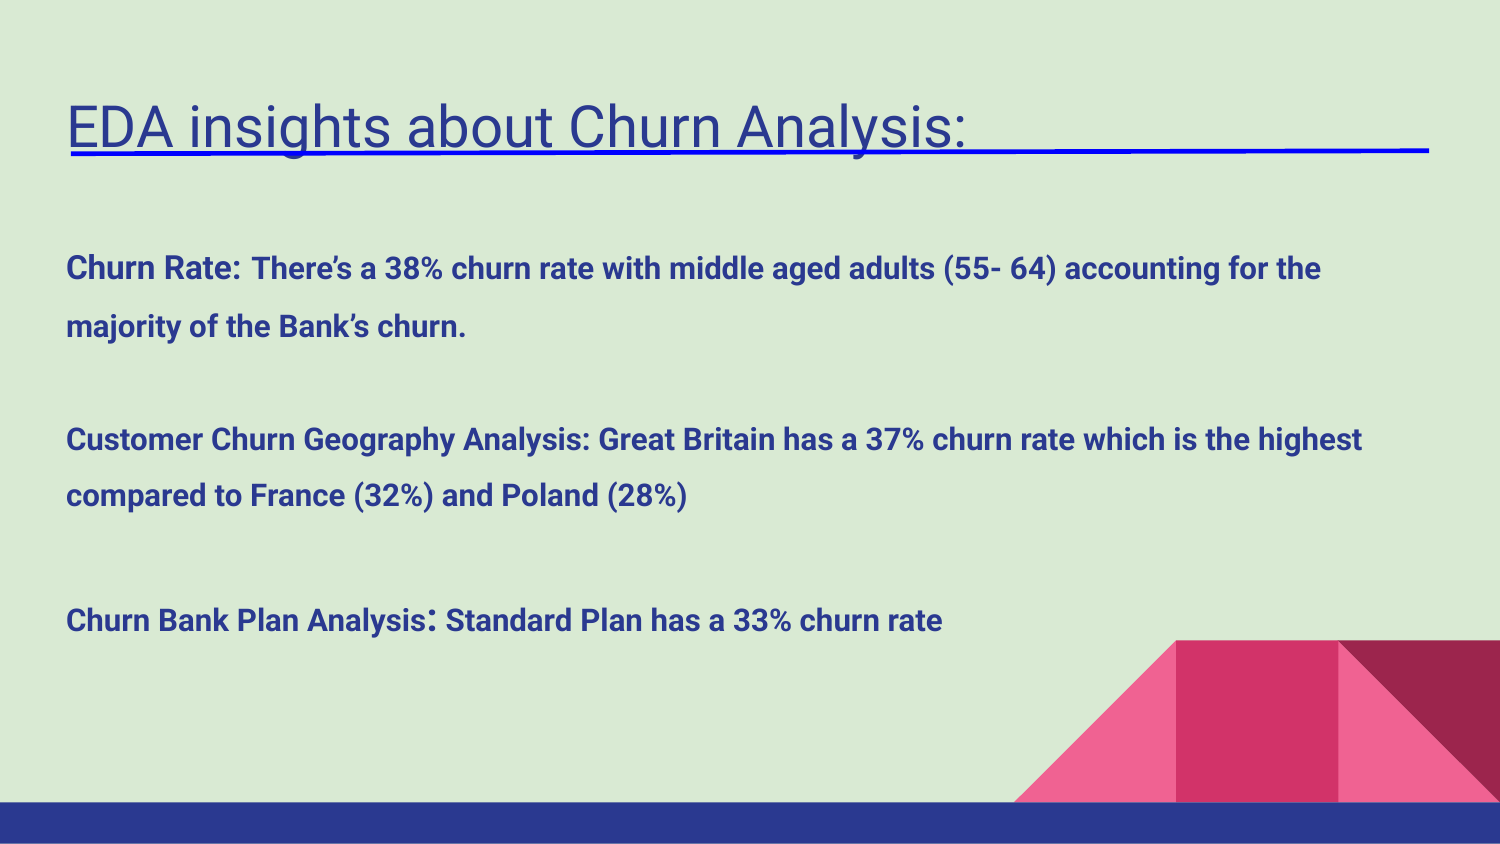

# EDA insights about Churn Analysis:
Churn Rate: There’s a 38% churn rate with middle aged adults (55- 64) accounting for the majority of the Bank’s churn.

Customer Churn Geography Analysis: Great Britain has a 37% churn rate which is the highest compared to France (32%) and Poland (28%)

Churn Bank Plan Analysis: Standard Plan has a 33% churn rate